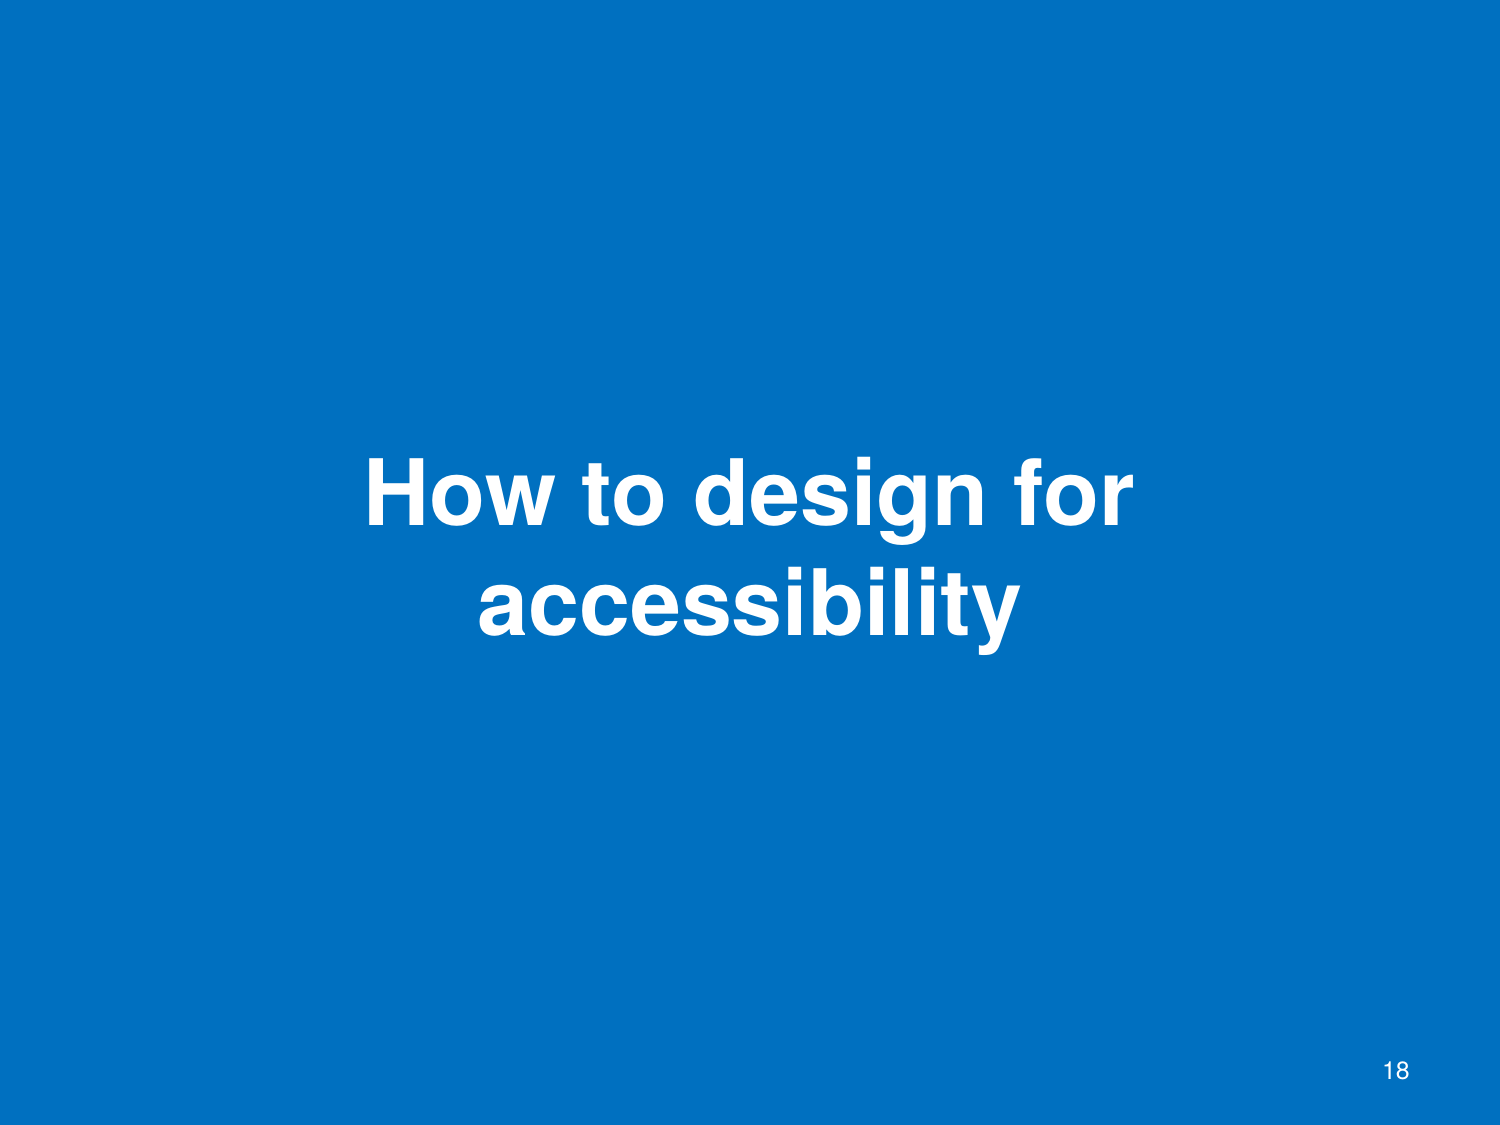

# How to design for accessibility
18